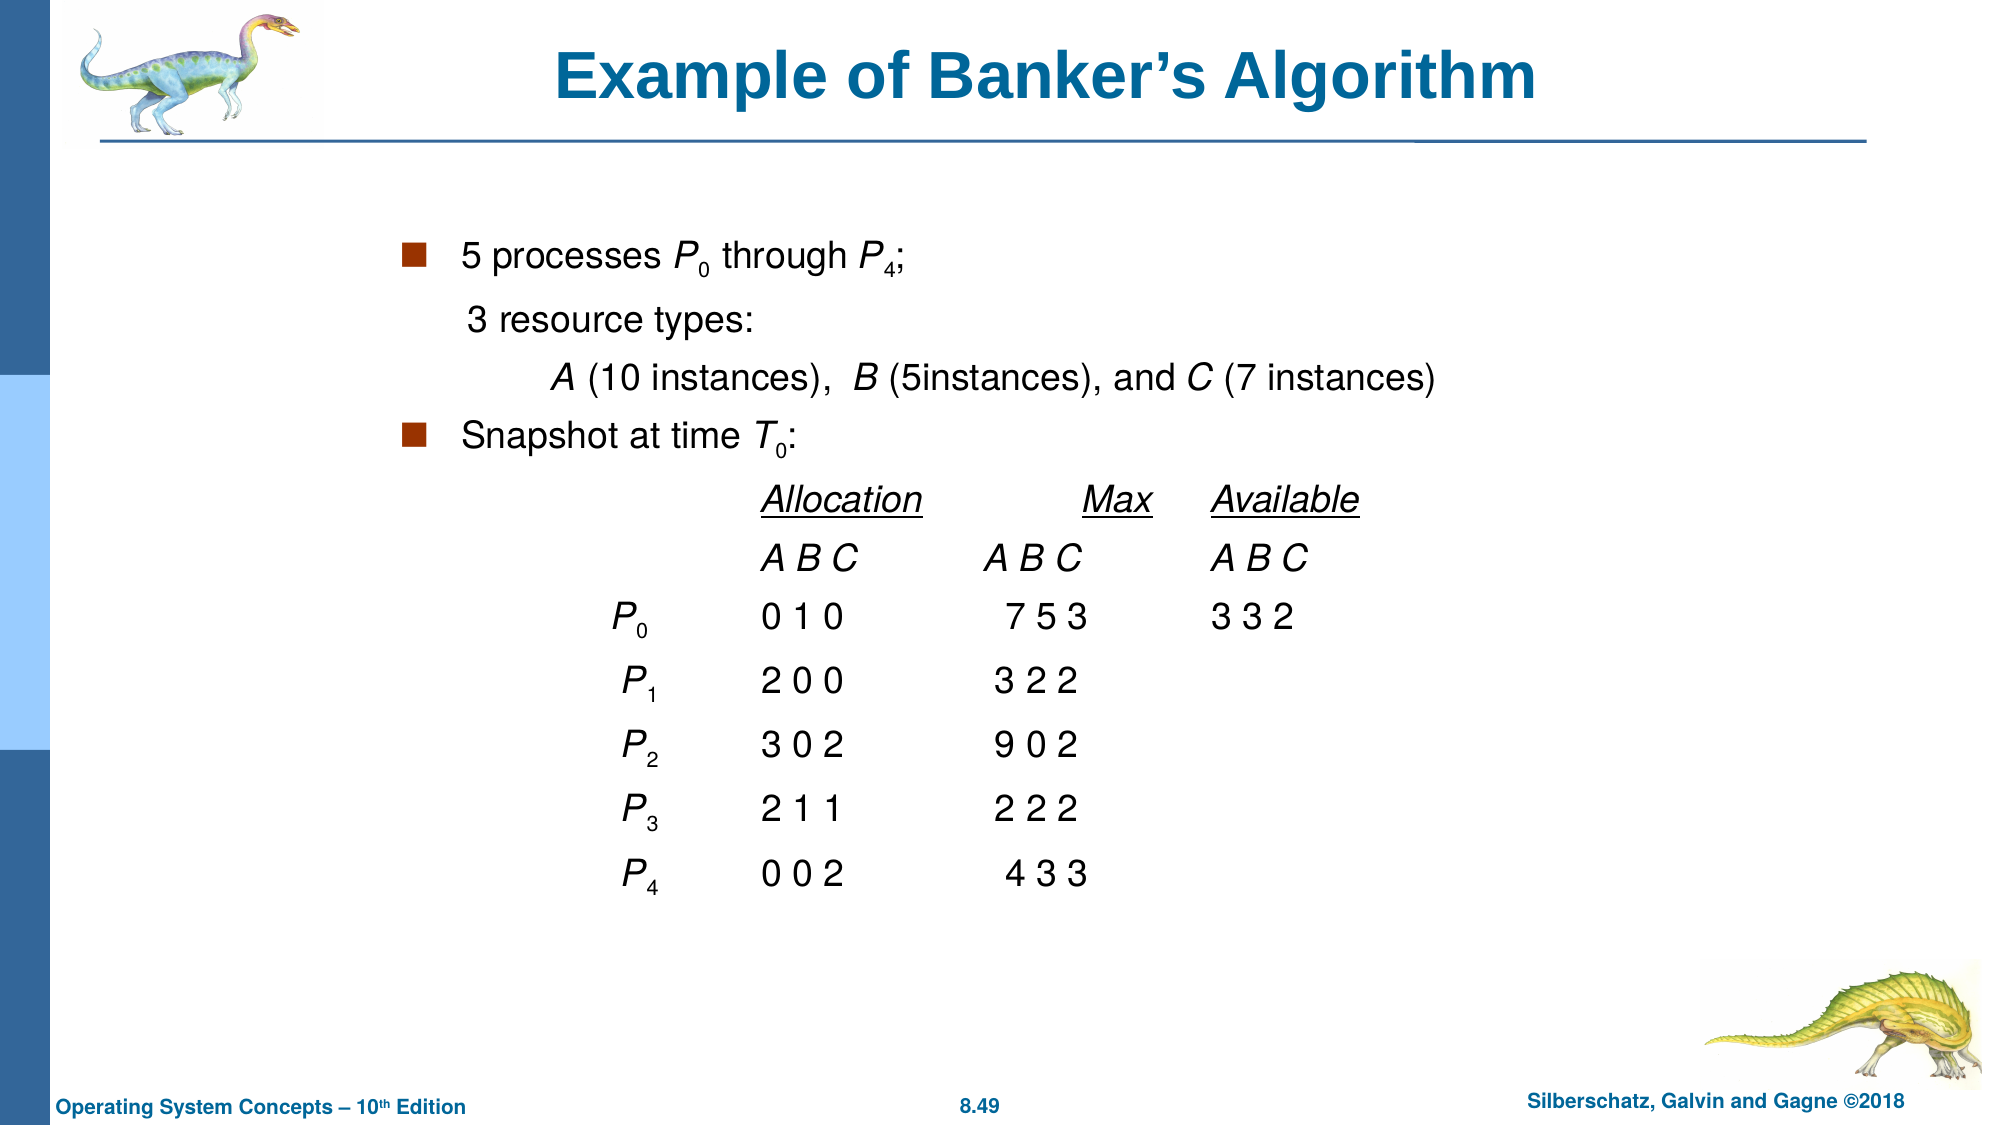

# Example of Banker’s Algorithm
5 processes P0  through P4;
      3 resource types:
              A (10 instances),  B (5instances), and C (7 instances)
Snapshot at time T0:
			Allocation	  Max	Available
			A B C	       A B C 	A B C
		P0	0 1 0	         7 5 3 	3 3 2
		 P1	2 0 0 	        3 2 2
		 P2	3 0 2 	        9 0 2
		 P3	2 1 1 	        2 2 2
		 P4	0 0 2	         4 3 3